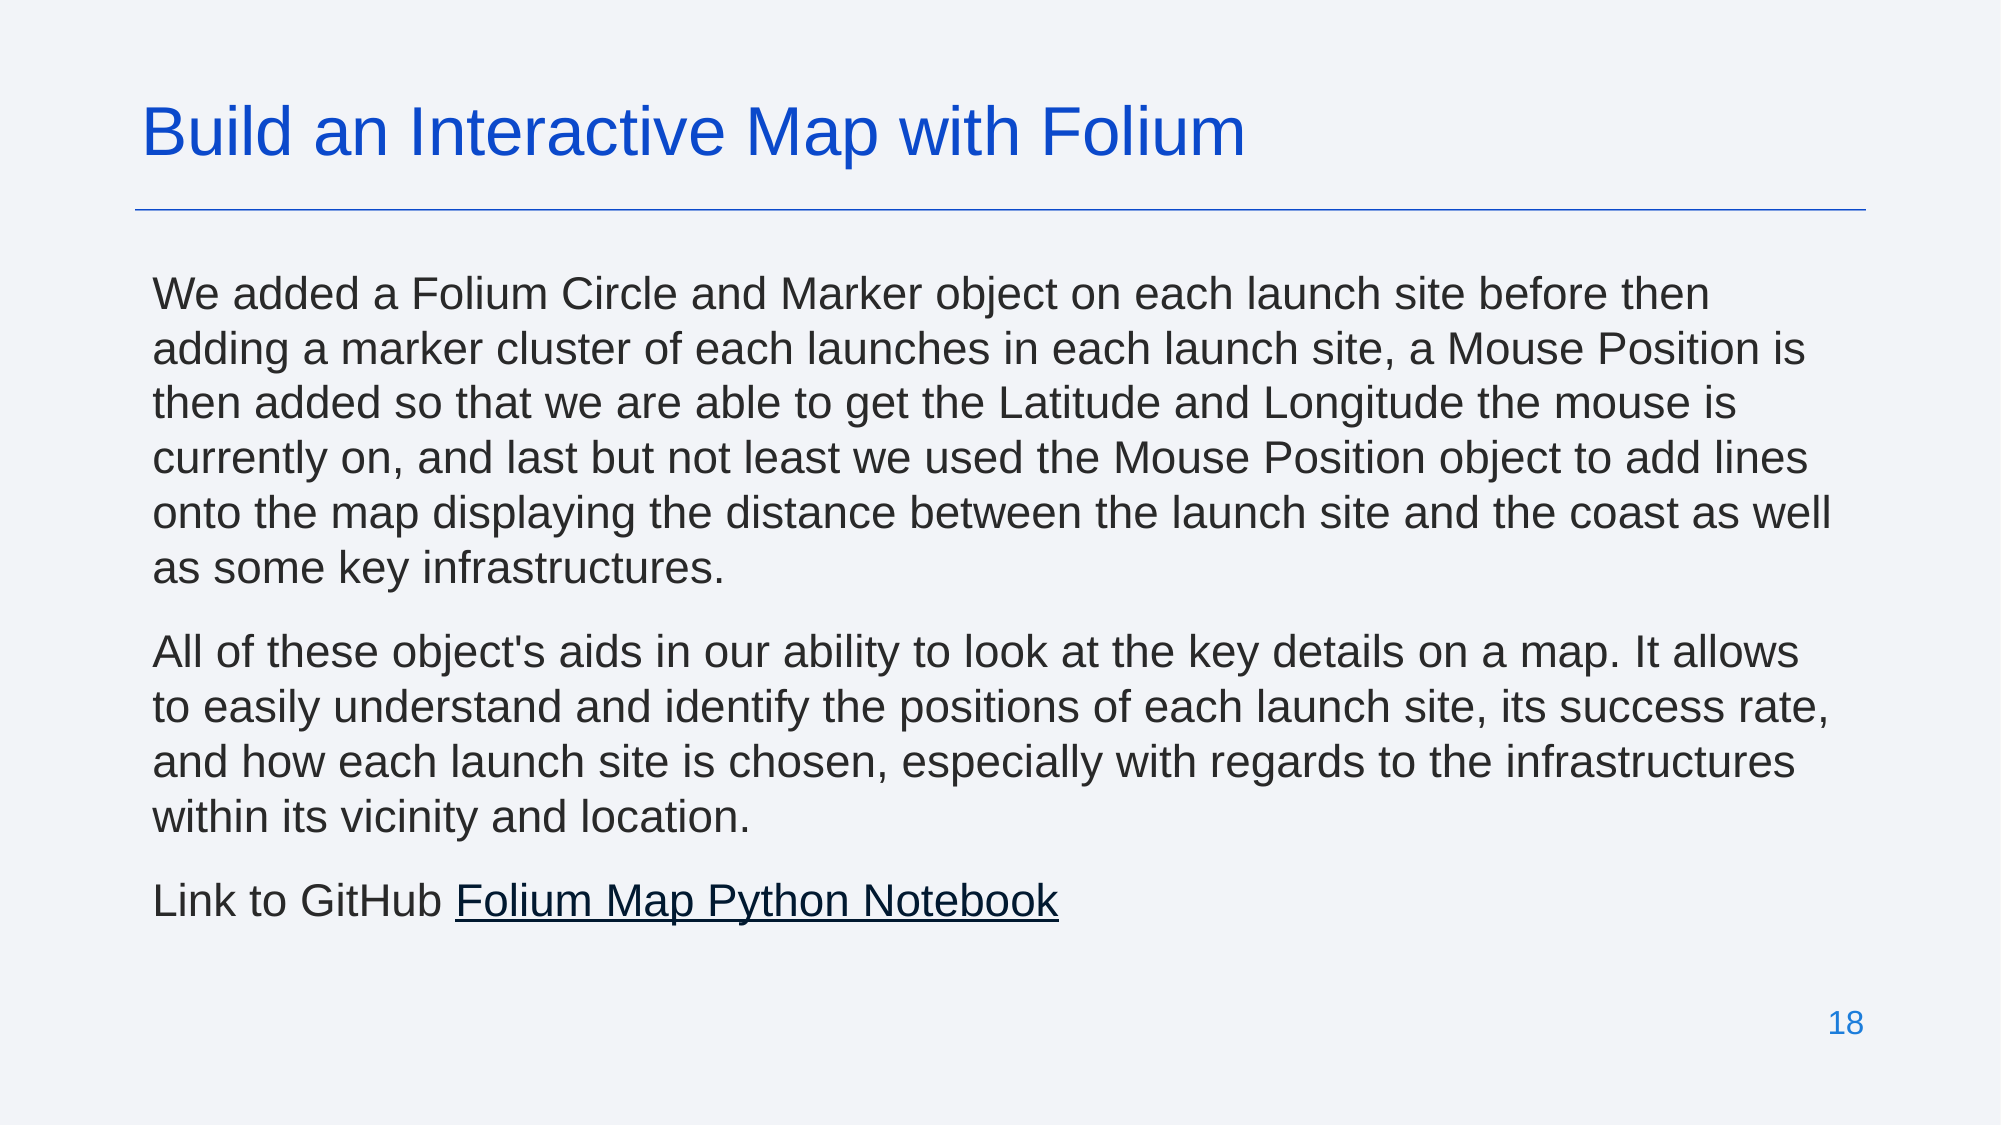

Build an Interactive Map with Folium
We added a Folium Circle and Marker object on each launch site before then adding a marker cluster of each launches in each launch site, a Mouse Position is then added so that we are able to get the Latitude and Longitude the mouse is currently on, and last but not least we used the Mouse Position object to add lines onto the map displaying the distance between the launch site and the coast as well as some key infrastructures.
All of these object's aids in our ability to look at the key details on a map. It allows to easily understand and identify the positions of each launch site, its success rate, and how each launch site is chosen, especially with regards to the infrastructures within its vicinity and location.
Link to GitHub Folium Map Python Notebook

18